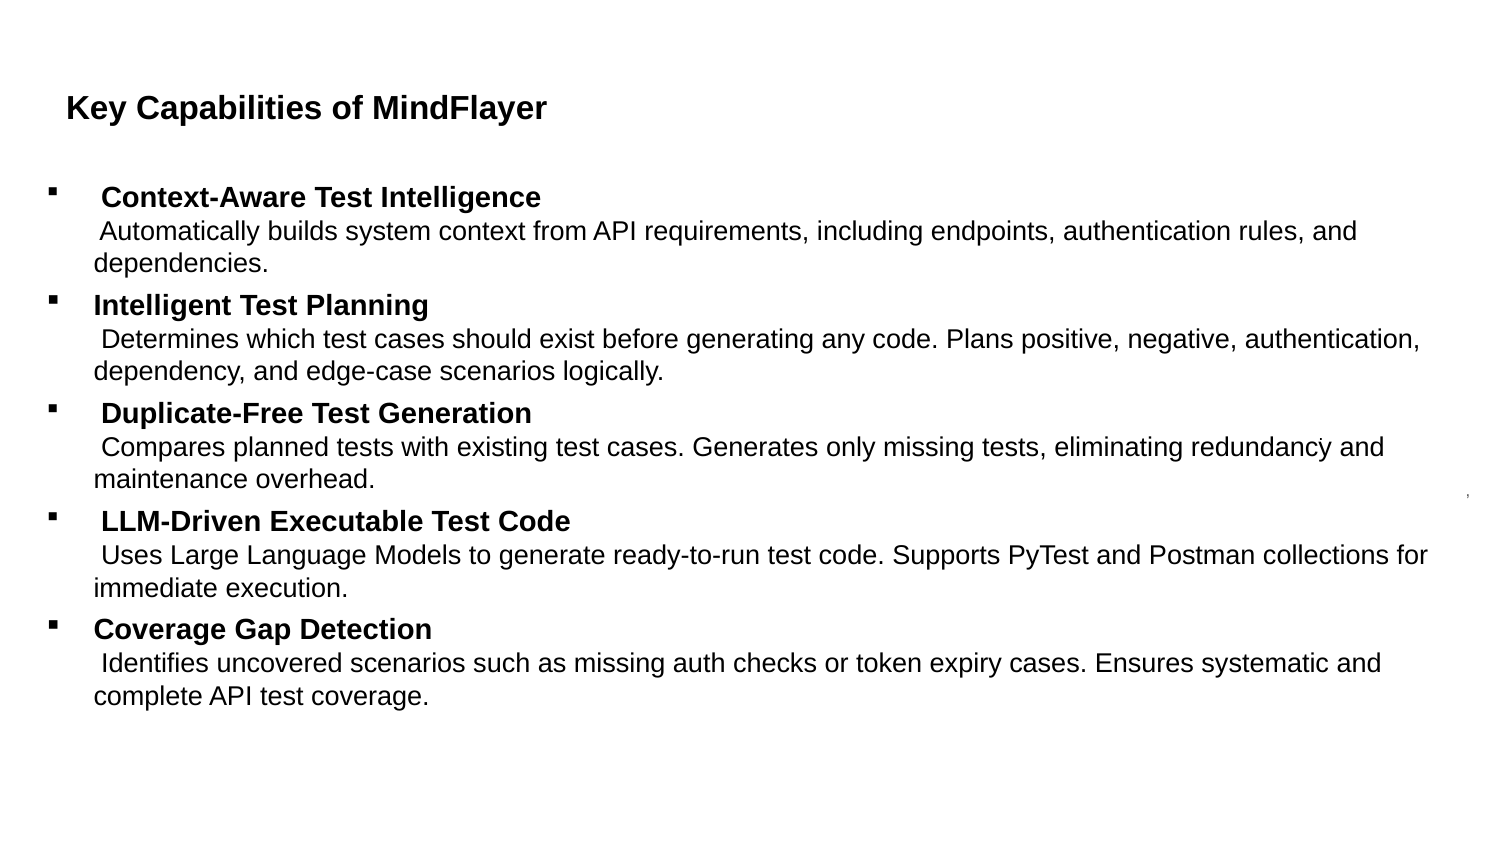

Key Capabilities of MindFlayer

# .
 Context-Aware Test Intelligence
 Automatically builds system context from API requirements, including endpoints, authentication rules, and dependencies.
Intelligent Test Planning
 Determines which test cases should exist before generating any code. Plans positive, negative, authentication, dependency, and edge-case scenarios logically.
 Duplicate-Free Test Generation
 Compares planned tests with existing test cases. Generates only missing tests, eliminating redundancy and maintenance overhead.
 LLM-Driven Executable Test Code
 Uses Large Language Models to generate ready-to-run test code. Supports PyTest and Postman collections for immediate execution.
Coverage Gap Detection
 Identifies uncovered scenarios such as missing auth checks or token expiry cases. Ensures systematic and complete API test coverage.
,